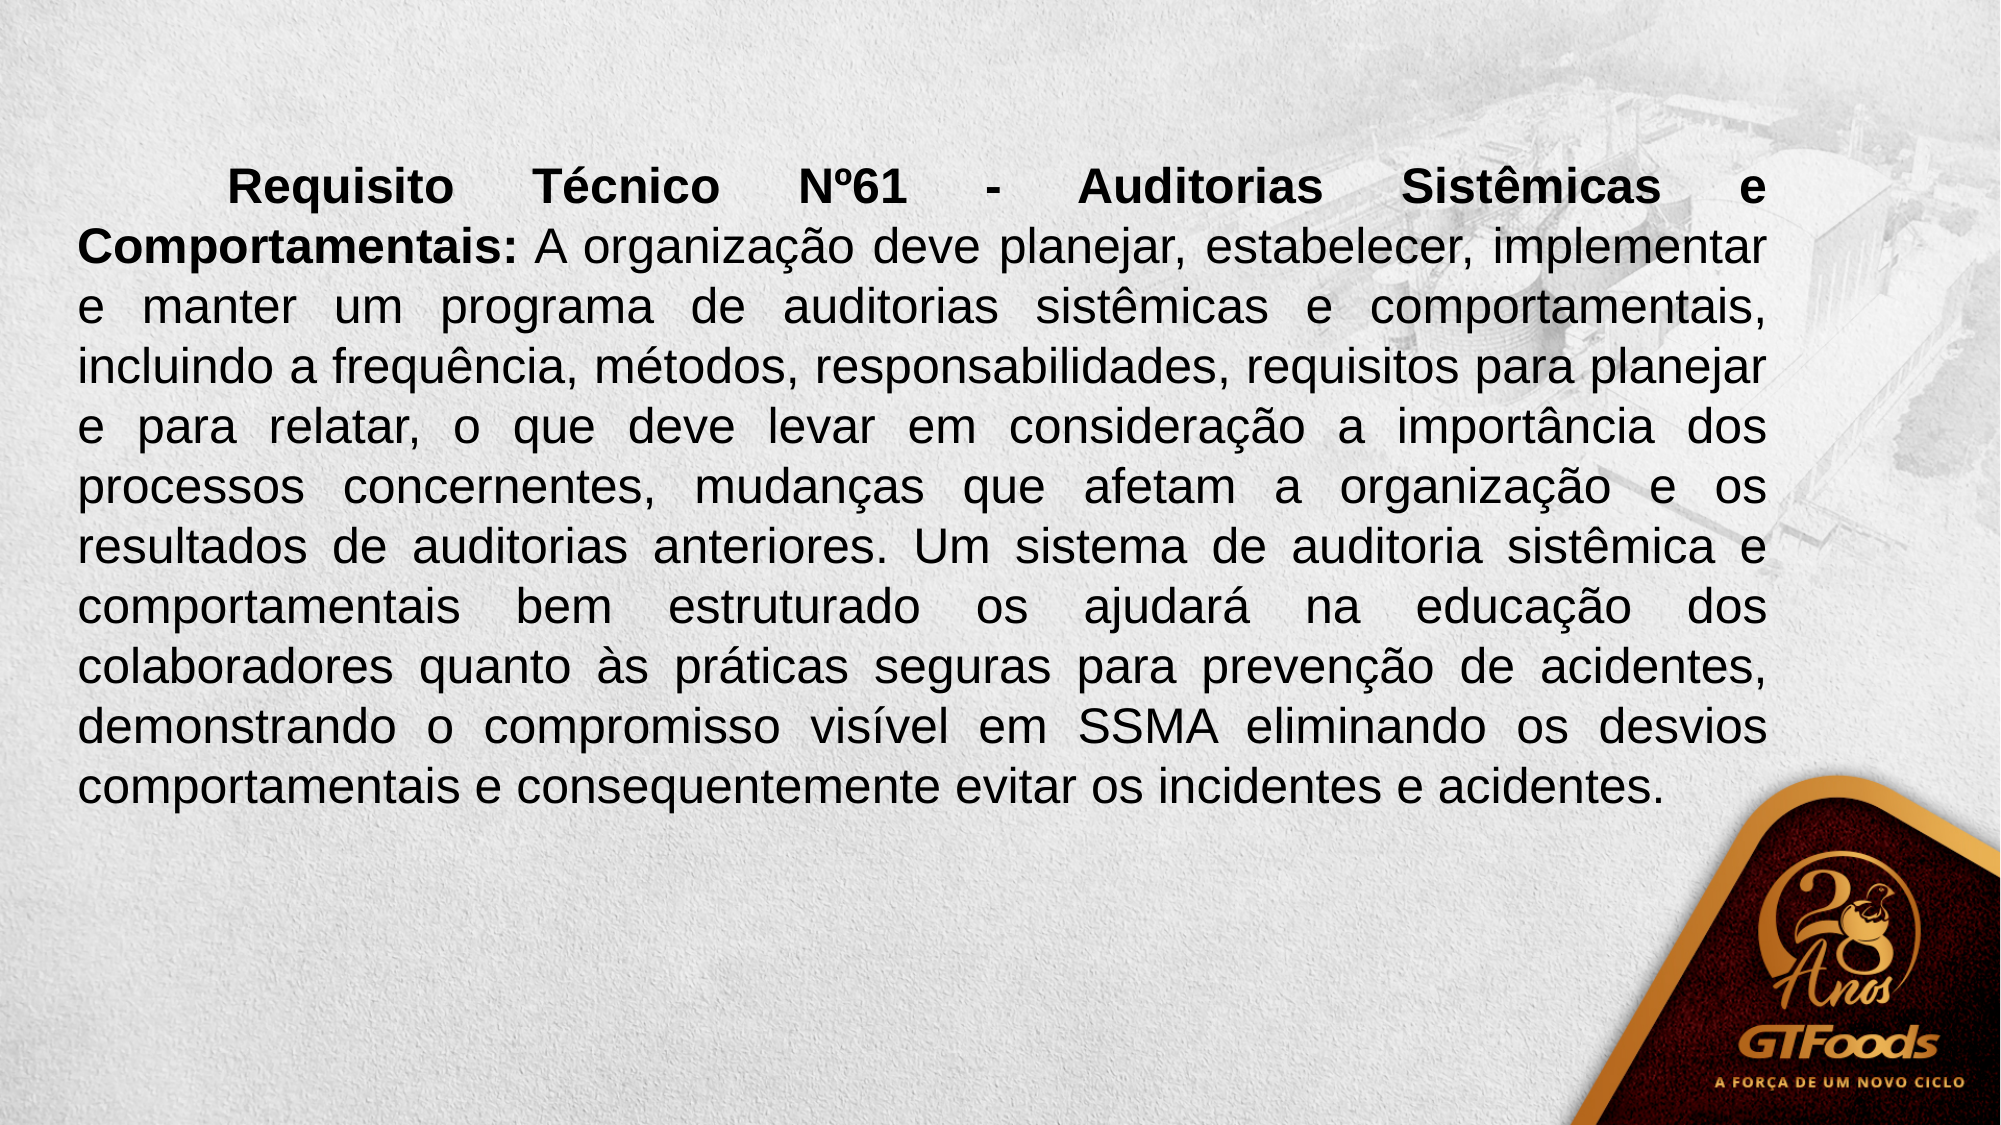

Requisito Técnico Nº61 - Auditorias Sistêmicas e Comportamentais: A organização deve planejar, estabelecer, implementar e manter um programa de auditorias sistêmicas e comportamentais, incluindo a frequência, métodos, responsabilidades, requisitos para planejar e para relatar, o que deve levar em consideração a importância dos processos concernentes, mudanças que afetam a organização e os resultados de auditorias anteriores. Um sistema de auditoria sistêmica e comportamentais bem estruturado os ajudará na educação dos colaboradores quanto às práticas seguras para prevenção de acidentes, demonstrando o compromisso visível em SSMA eliminando os desvios comportamentais e consequentemente evitar os incidentes e acidentes.